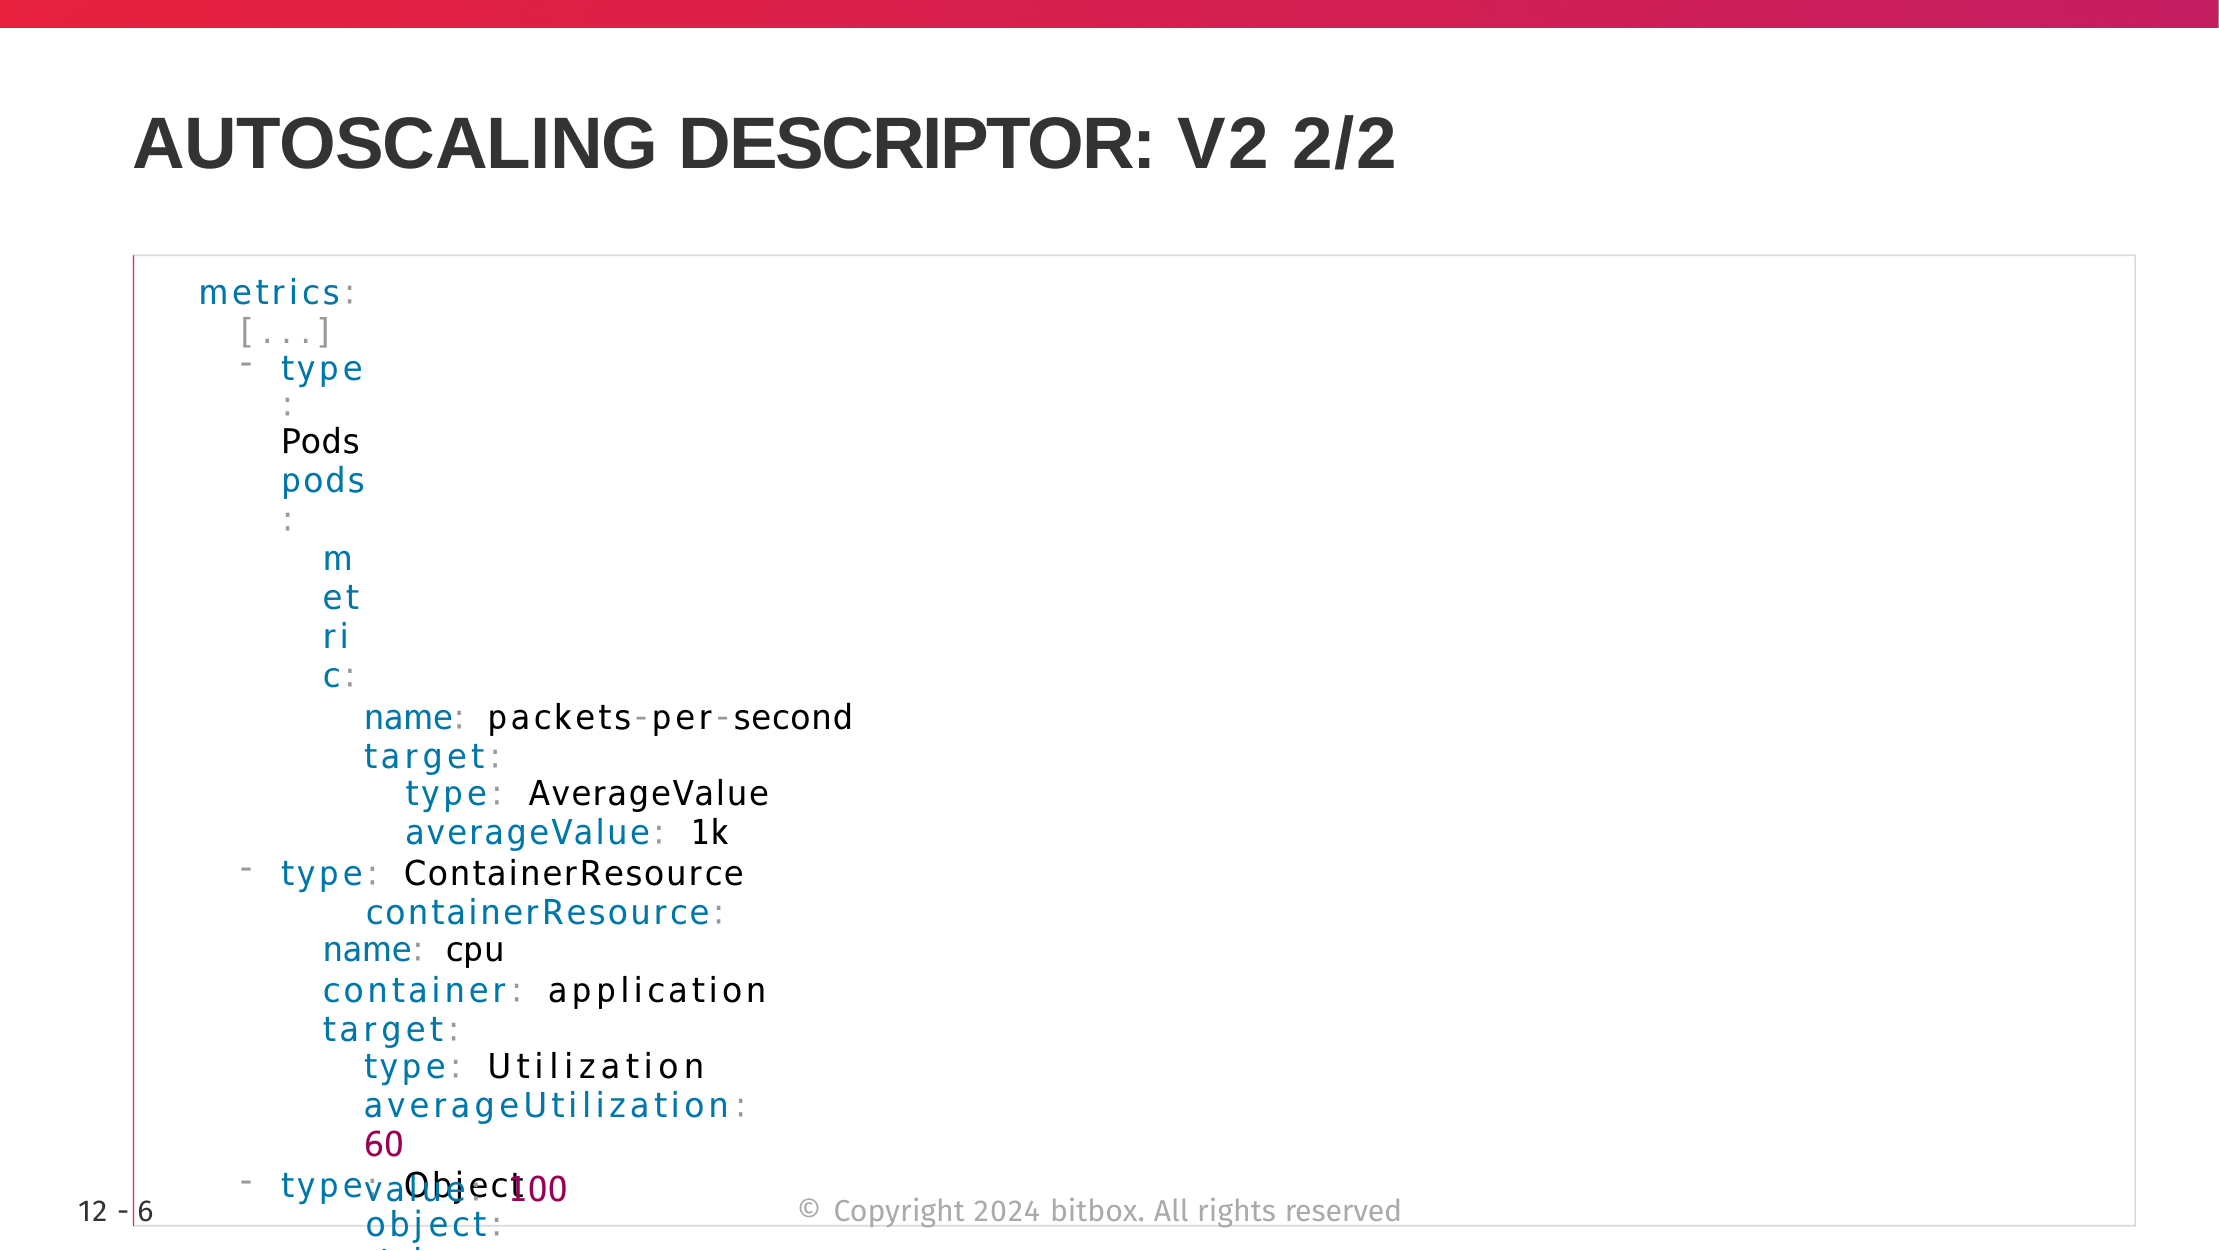

# AUTOSCALING DESCRIPTOR: V2 2/2

metrics: [...]
type: Pods
pods:
metric:
name:  packets-per-second target:
type: AverageValue
averageValue:  1k
type: ContainerResource 	containerResource:
name: cpu
container: application target:
type: Utilization
averageUtilization:  60
type: Object 	object:
metric:
name:  requests-per-second
describedObject: { apiVersion: networking.k8s.io/v1, kind: Ingress, name: main-route } target:
type: Value
value: 100
12 - 6
© Copyright 2024 bitbox. All rights reserved